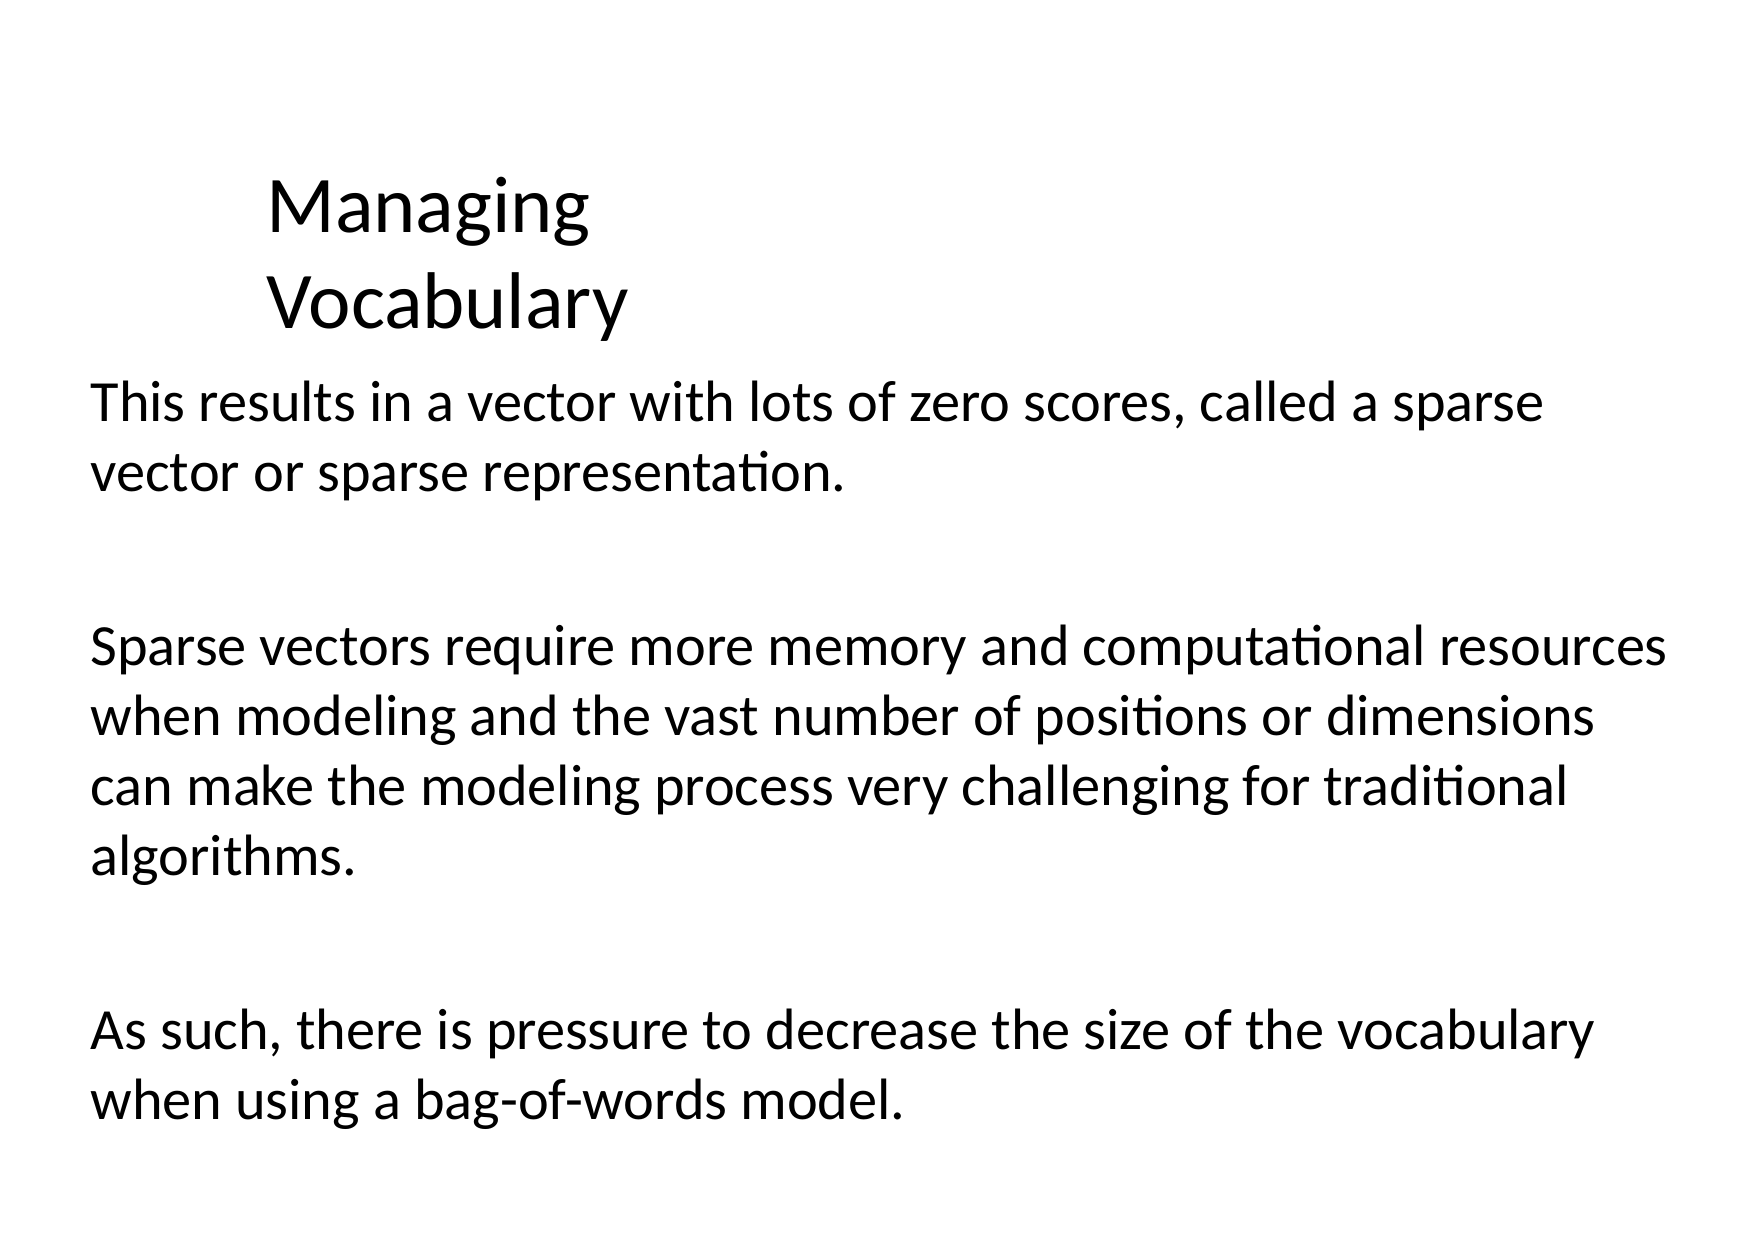

# Managing Vocabulary
This results in a vector with lots of zero scores, called a sparse vector or sparse representation.

Sparse vectors require more memory and computational resources when modeling and the vast number of positions or dimensions can make the modeling process very challenging for traditional algorithms.

As such, there is pressure to decrease the size of the vocabulary when using a bag-of-words model.